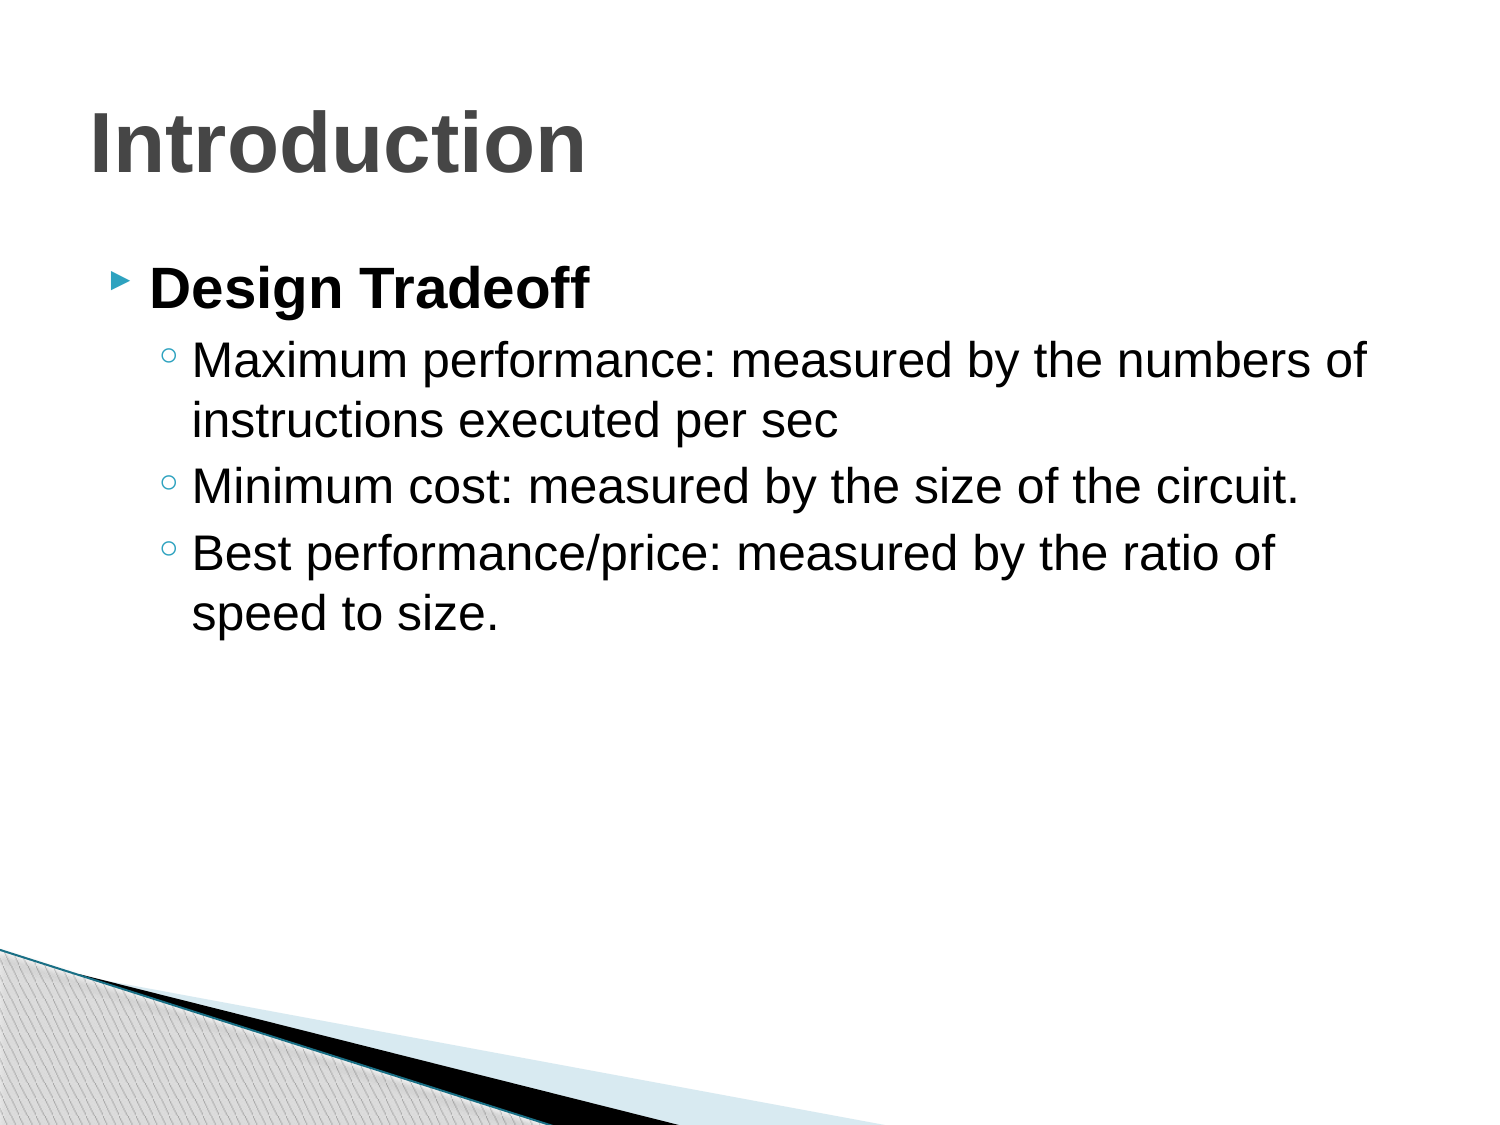

# Introduction
Design Tradeoff
Maximum performance: measured by the numbers of instructions executed per sec
Minimum cost: measured by the size of the circuit.
Best performance/price: measured by the ratio of speed to size.